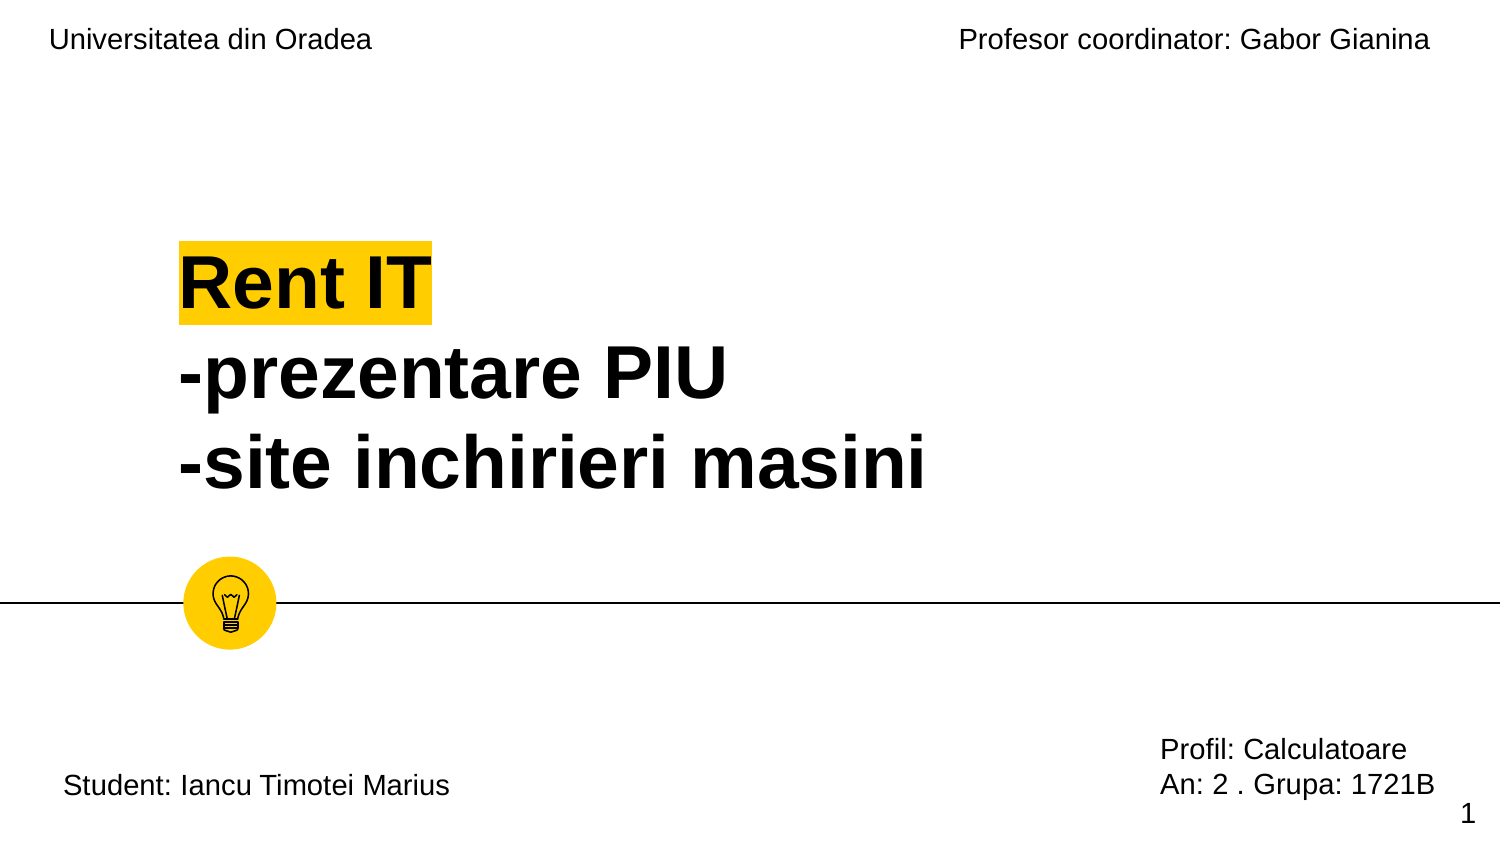

Universitatea din Oradea
Profesor coordinator: Gabor Gianina
# Rent IT -prezentare PIU -site inchirieri masini

Profil: Calculatoare
An: 2 . Grupa: 1721B
Student: Iancu Timotei Marius
1